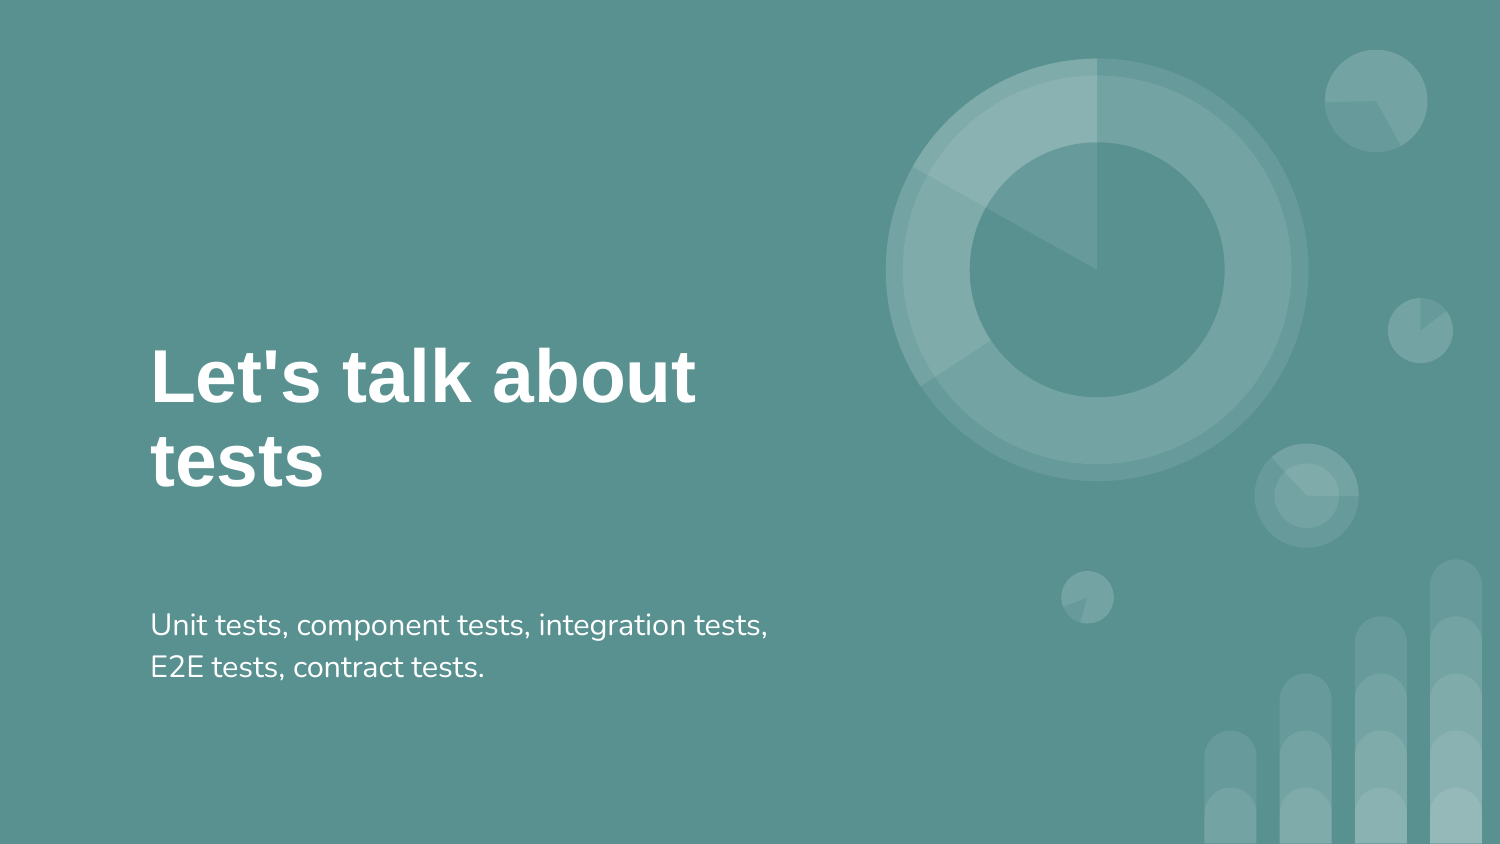

# Let's talk about tests
Unit tests, component tests, integration tests, E2E tests, contract tests.